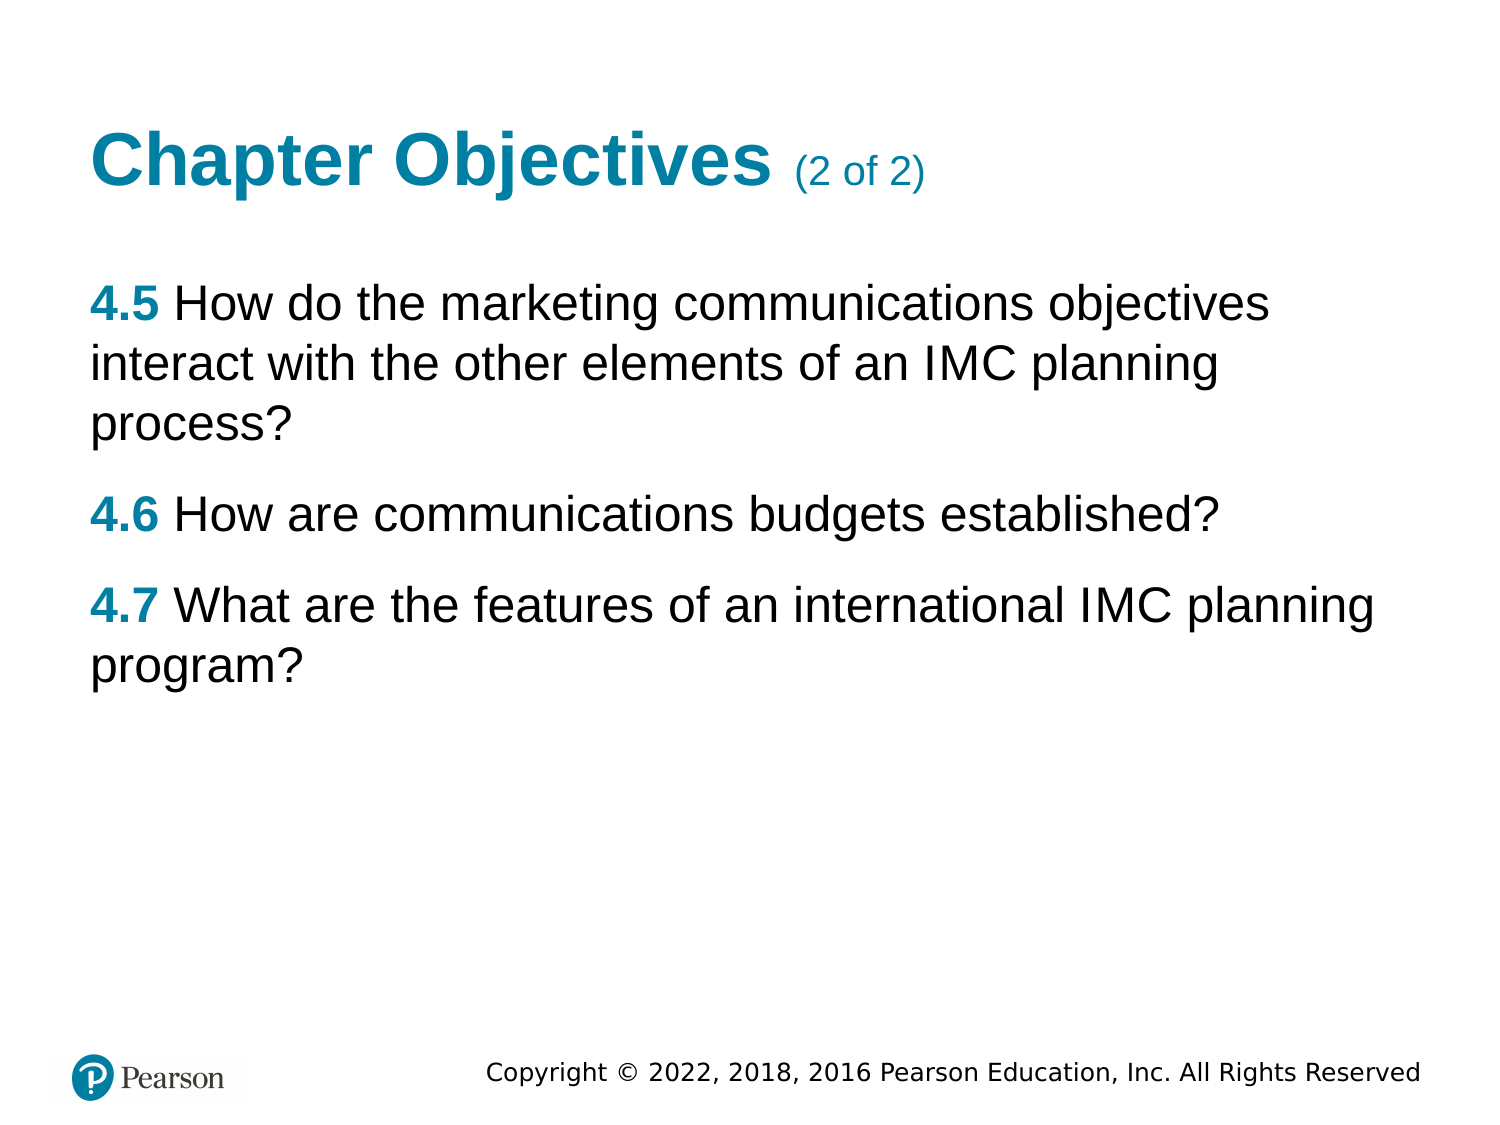

# Chapter Objectives (2 of 2)
4.5 How do the marketing communications objectives interact with the other elements of an I M C planning process?
4.6 How are communications budgets established?
4.7 What are the features of an international I M C planning program?